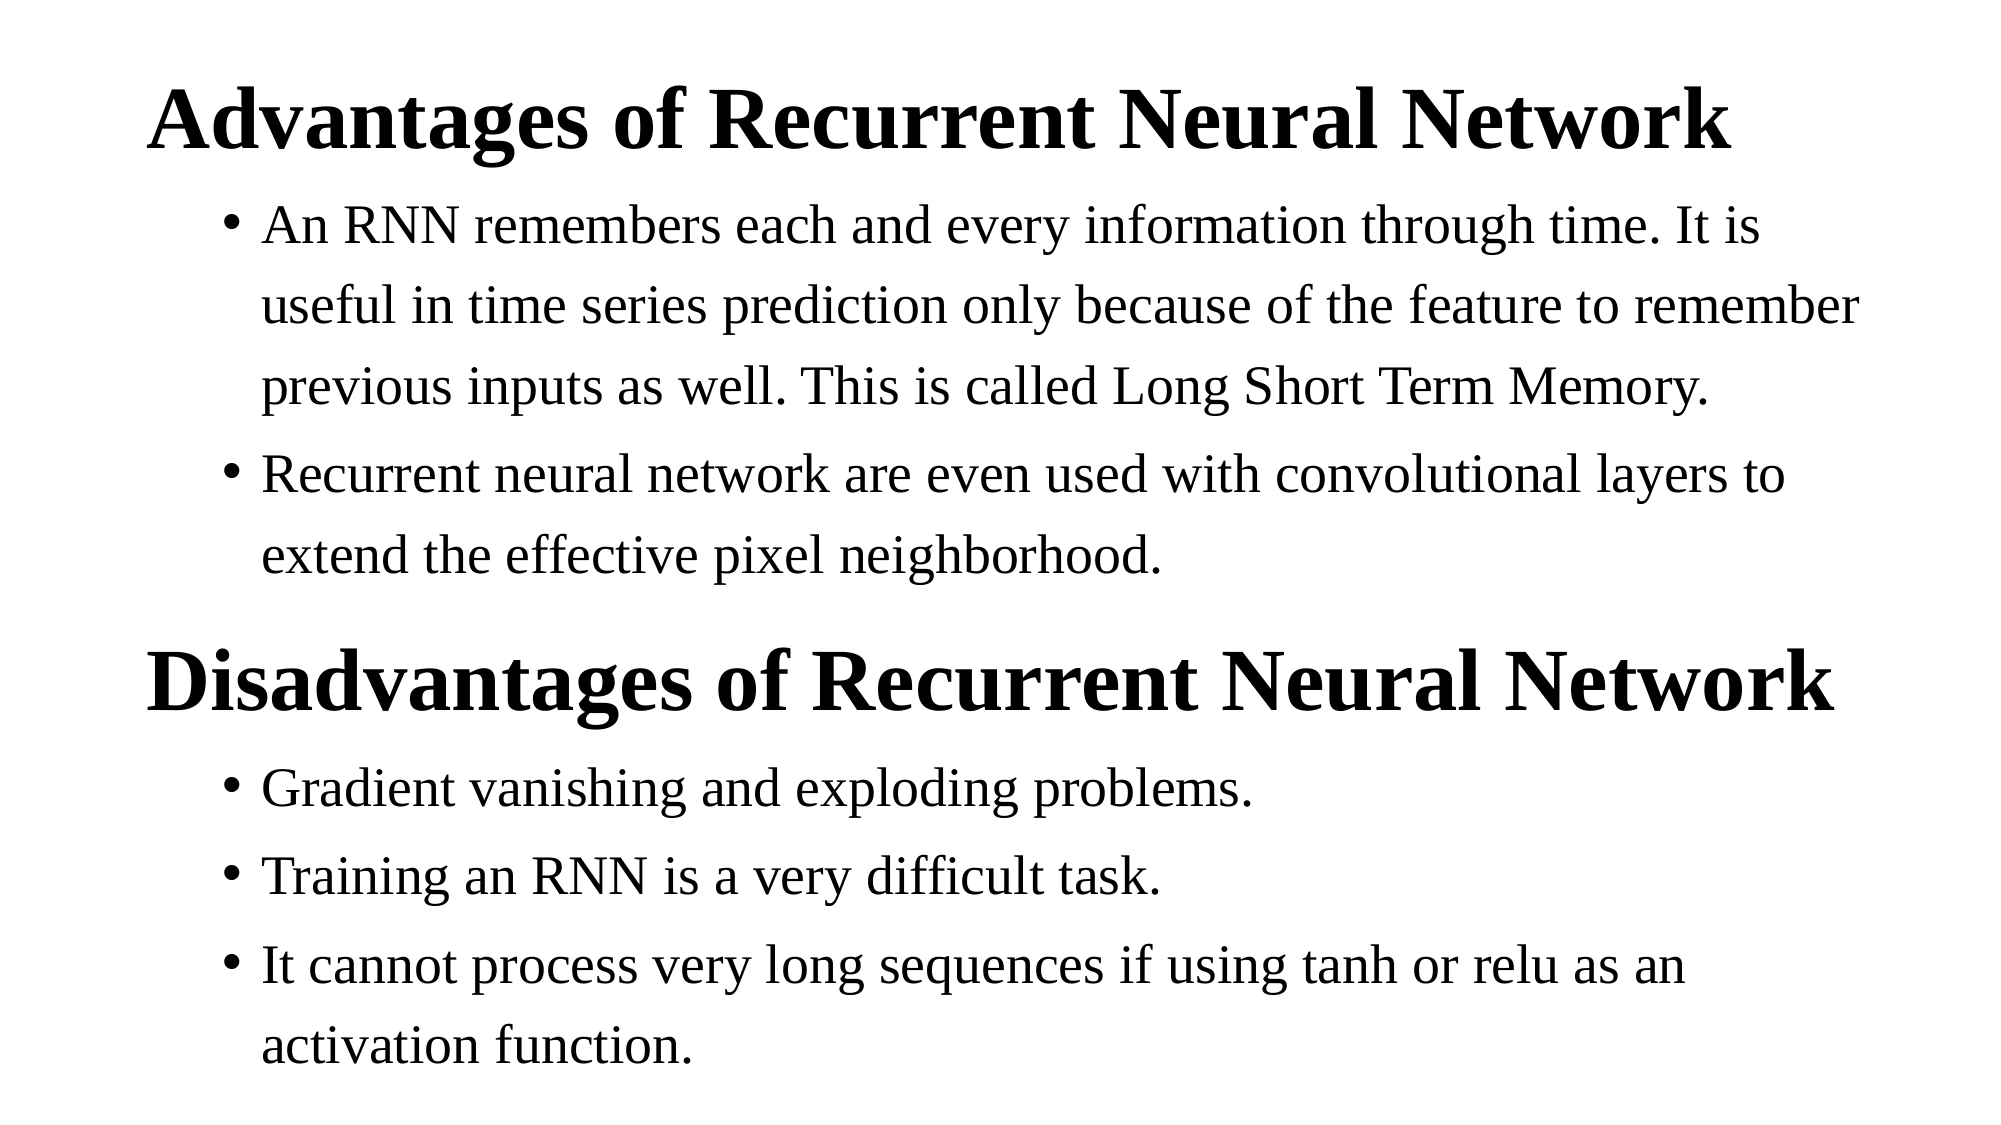

Advantages of Recurrent Neural Network
An RNN remembers each and every information through time. It is useful in time series prediction only because of the feature to remember previous inputs as well. This is called Long Short Term Memory.
Recurrent neural network are even used with convolutional layers to extend the effective pixel neighborhood.
Disadvantages of Recurrent Neural Network
Gradient vanishing and exploding problems.
Training an RNN is a very difficult task.
It cannot process very long sequences if using tanh or relu as an activation function.